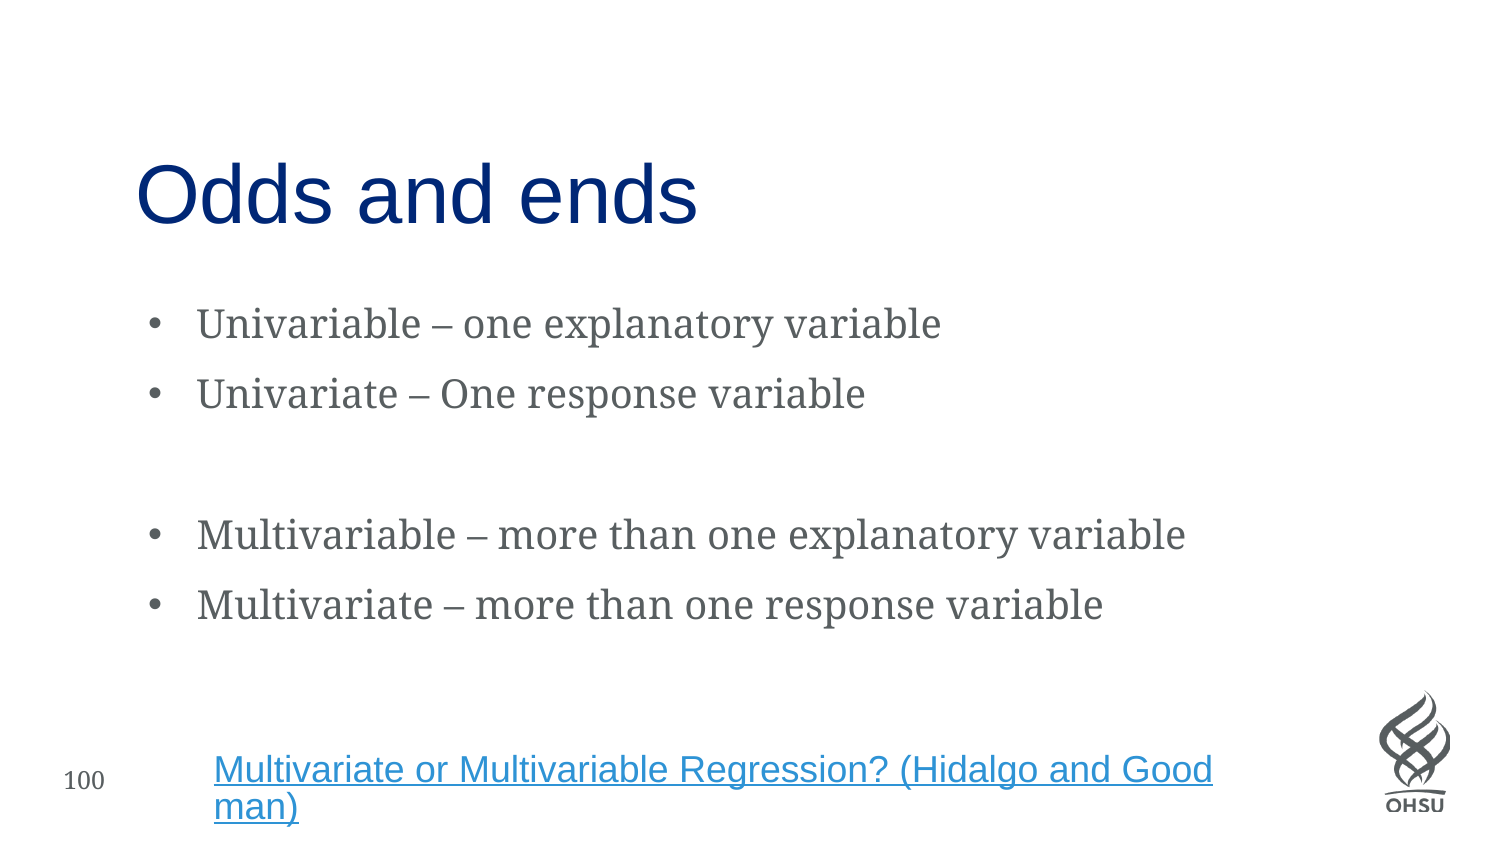

# Odds and ends
Univariable – one explanatory variable
Univariate – One response variable

Multivariable – more than one explanatory variable
Multivariate – more than one response variable

Multivariate or Multivariable Regression? (Hidalgo and Goodman)